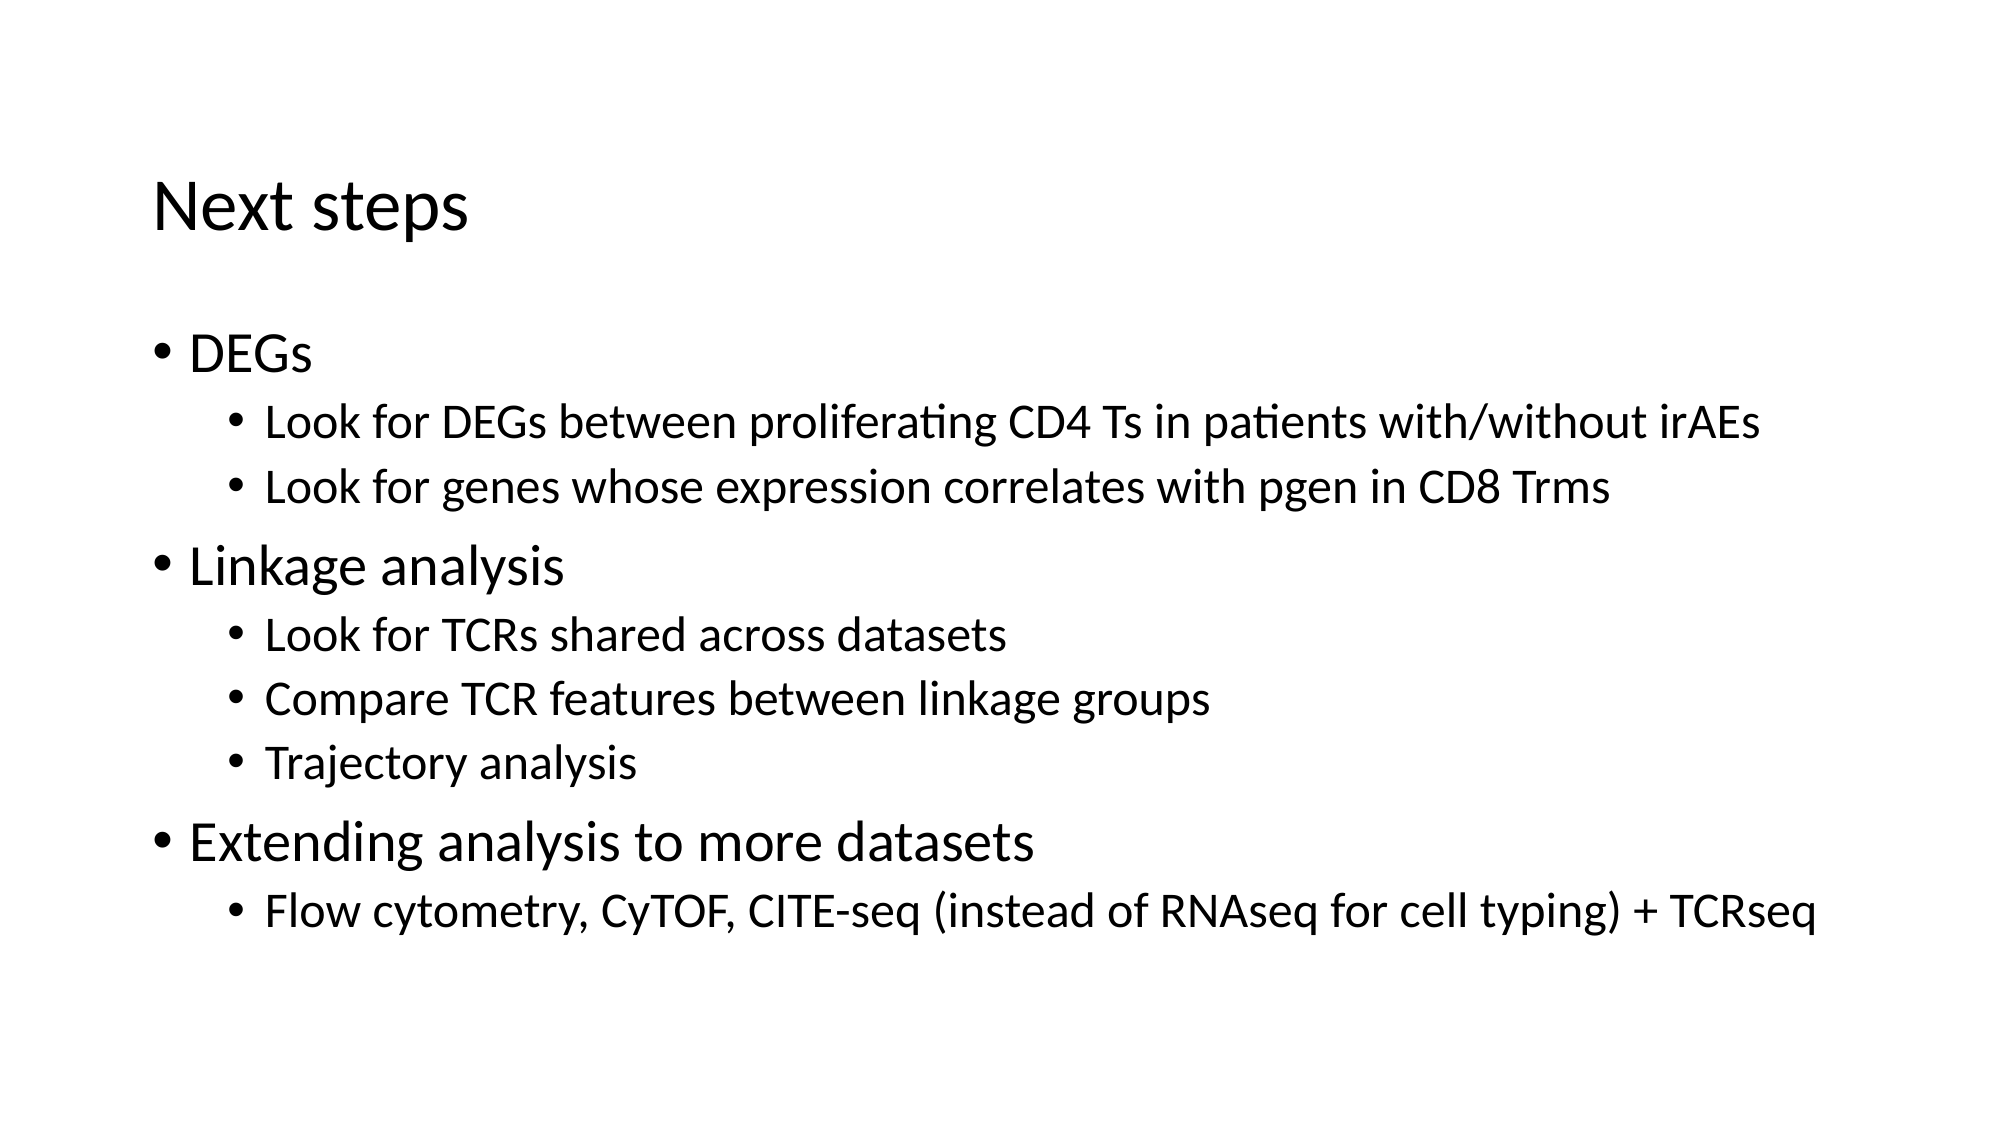

# Next steps
DEGs
Look for DEGs between proliferating CD4 Ts in patients with/without irAEs
Look for genes whose expression correlates with pgen in CD8 Trms
Linkage analysis
Look for TCRs shared across datasets
Compare TCR features between linkage groups
Trajectory analysis
Extending analysis to more datasets
Flow cytometry, CyTOF, CITE-seq (instead of RNAseq for cell typing) + TCRseq